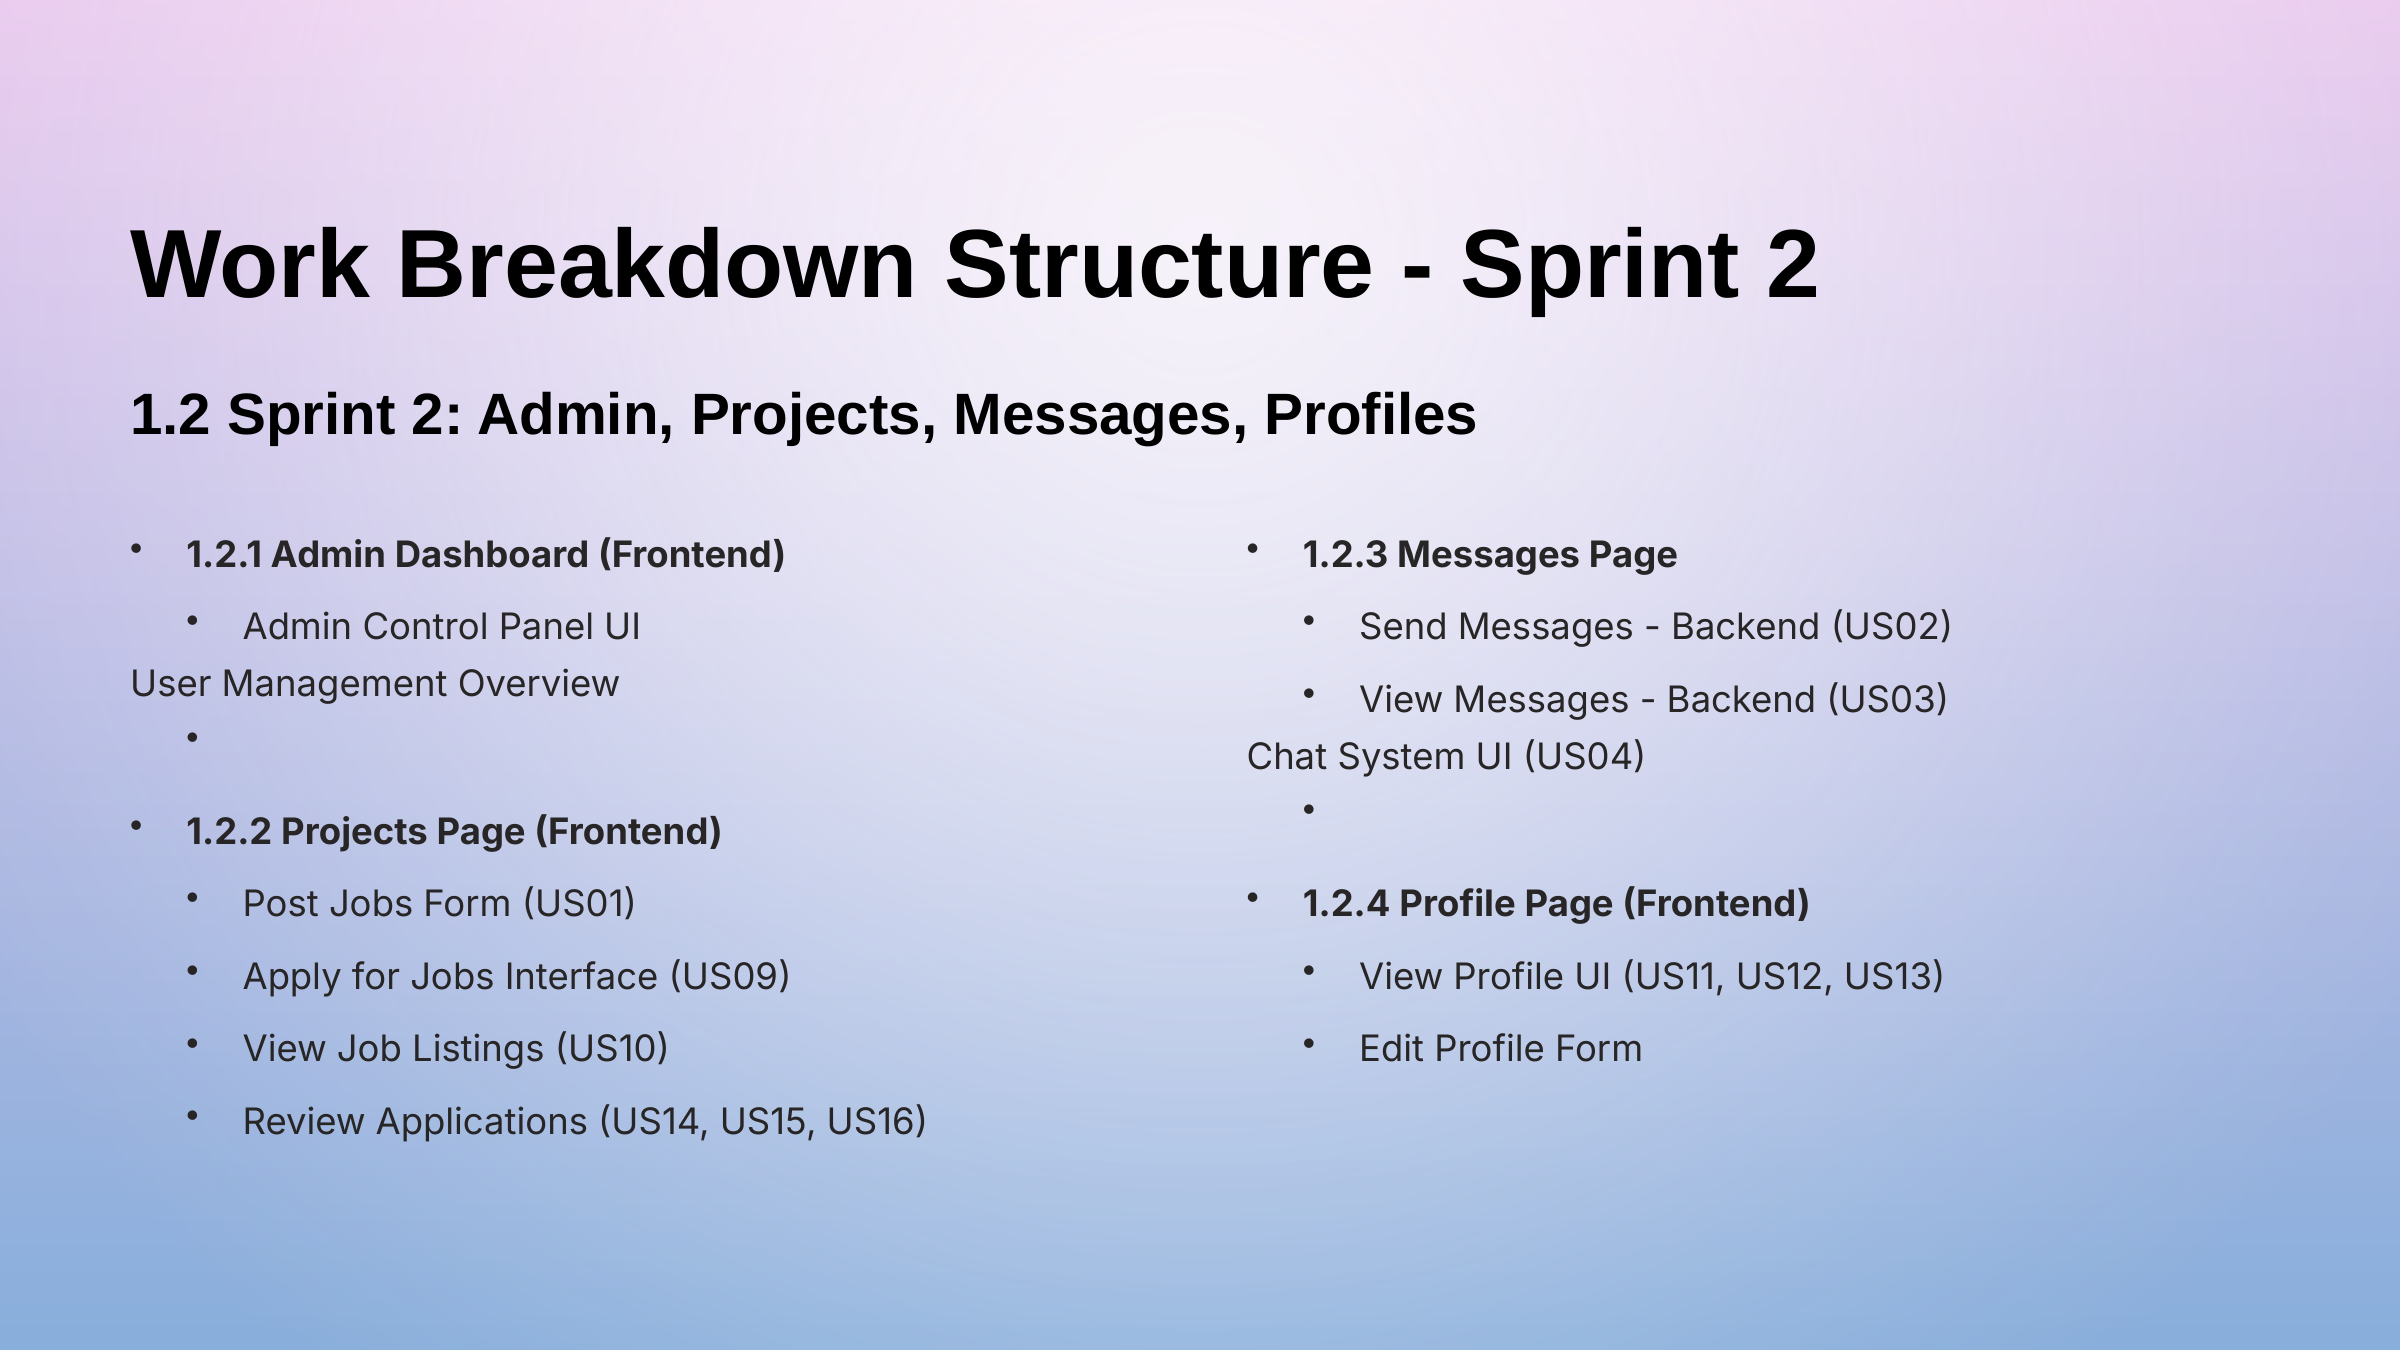

Work Breakdown Structure - Sprint 2
1.2 Sprint 2: Admin, Projects, Messages, Profiles
1.2.1 Admin Dashboard (Frontend)
1.2.3 Messages Page
Admin Control Panel UI
Send Messages - Backend (US02)
User Management Overview

View Messages - Backend (US03)
Chat System UI (US04)

1.2.2 Projects Page (Frontend)
Post Jobs Form (US01)
1.2.4 Profile Page (Frontend)
Apply for Jobs Interface (US09)
View Profile UI (US11, US12, US13)
View Job Listings (US10)
Edit Profile Form
Review Applications (US14, US15, US16)